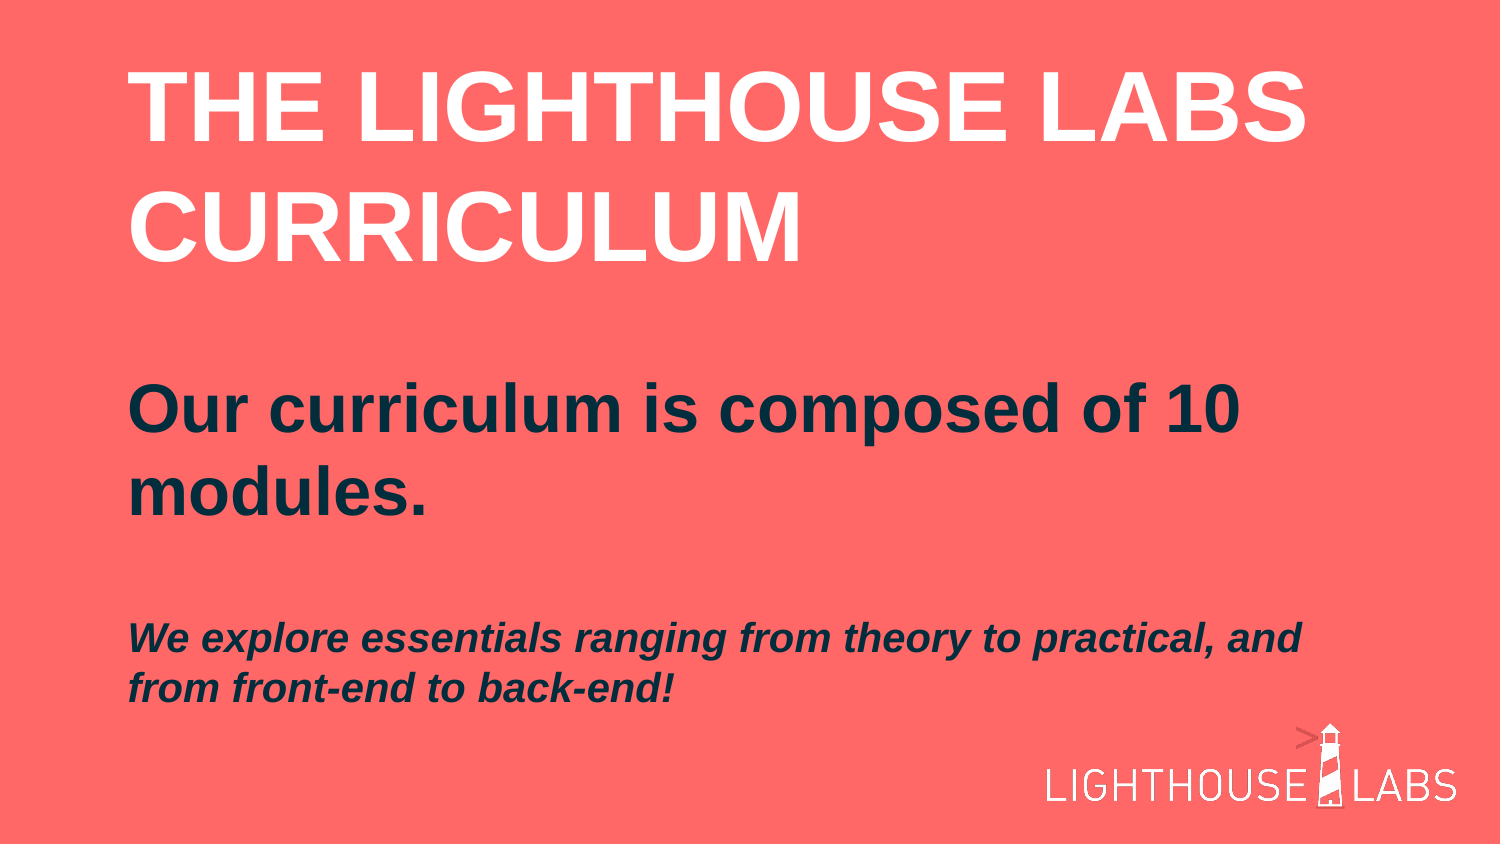

THE LIGHTHOUSE LABS CURRICULUM

Our curriculum is composed of 10 modules.

We explore essentials ranging from theory to practical, and from front-end to back-end!